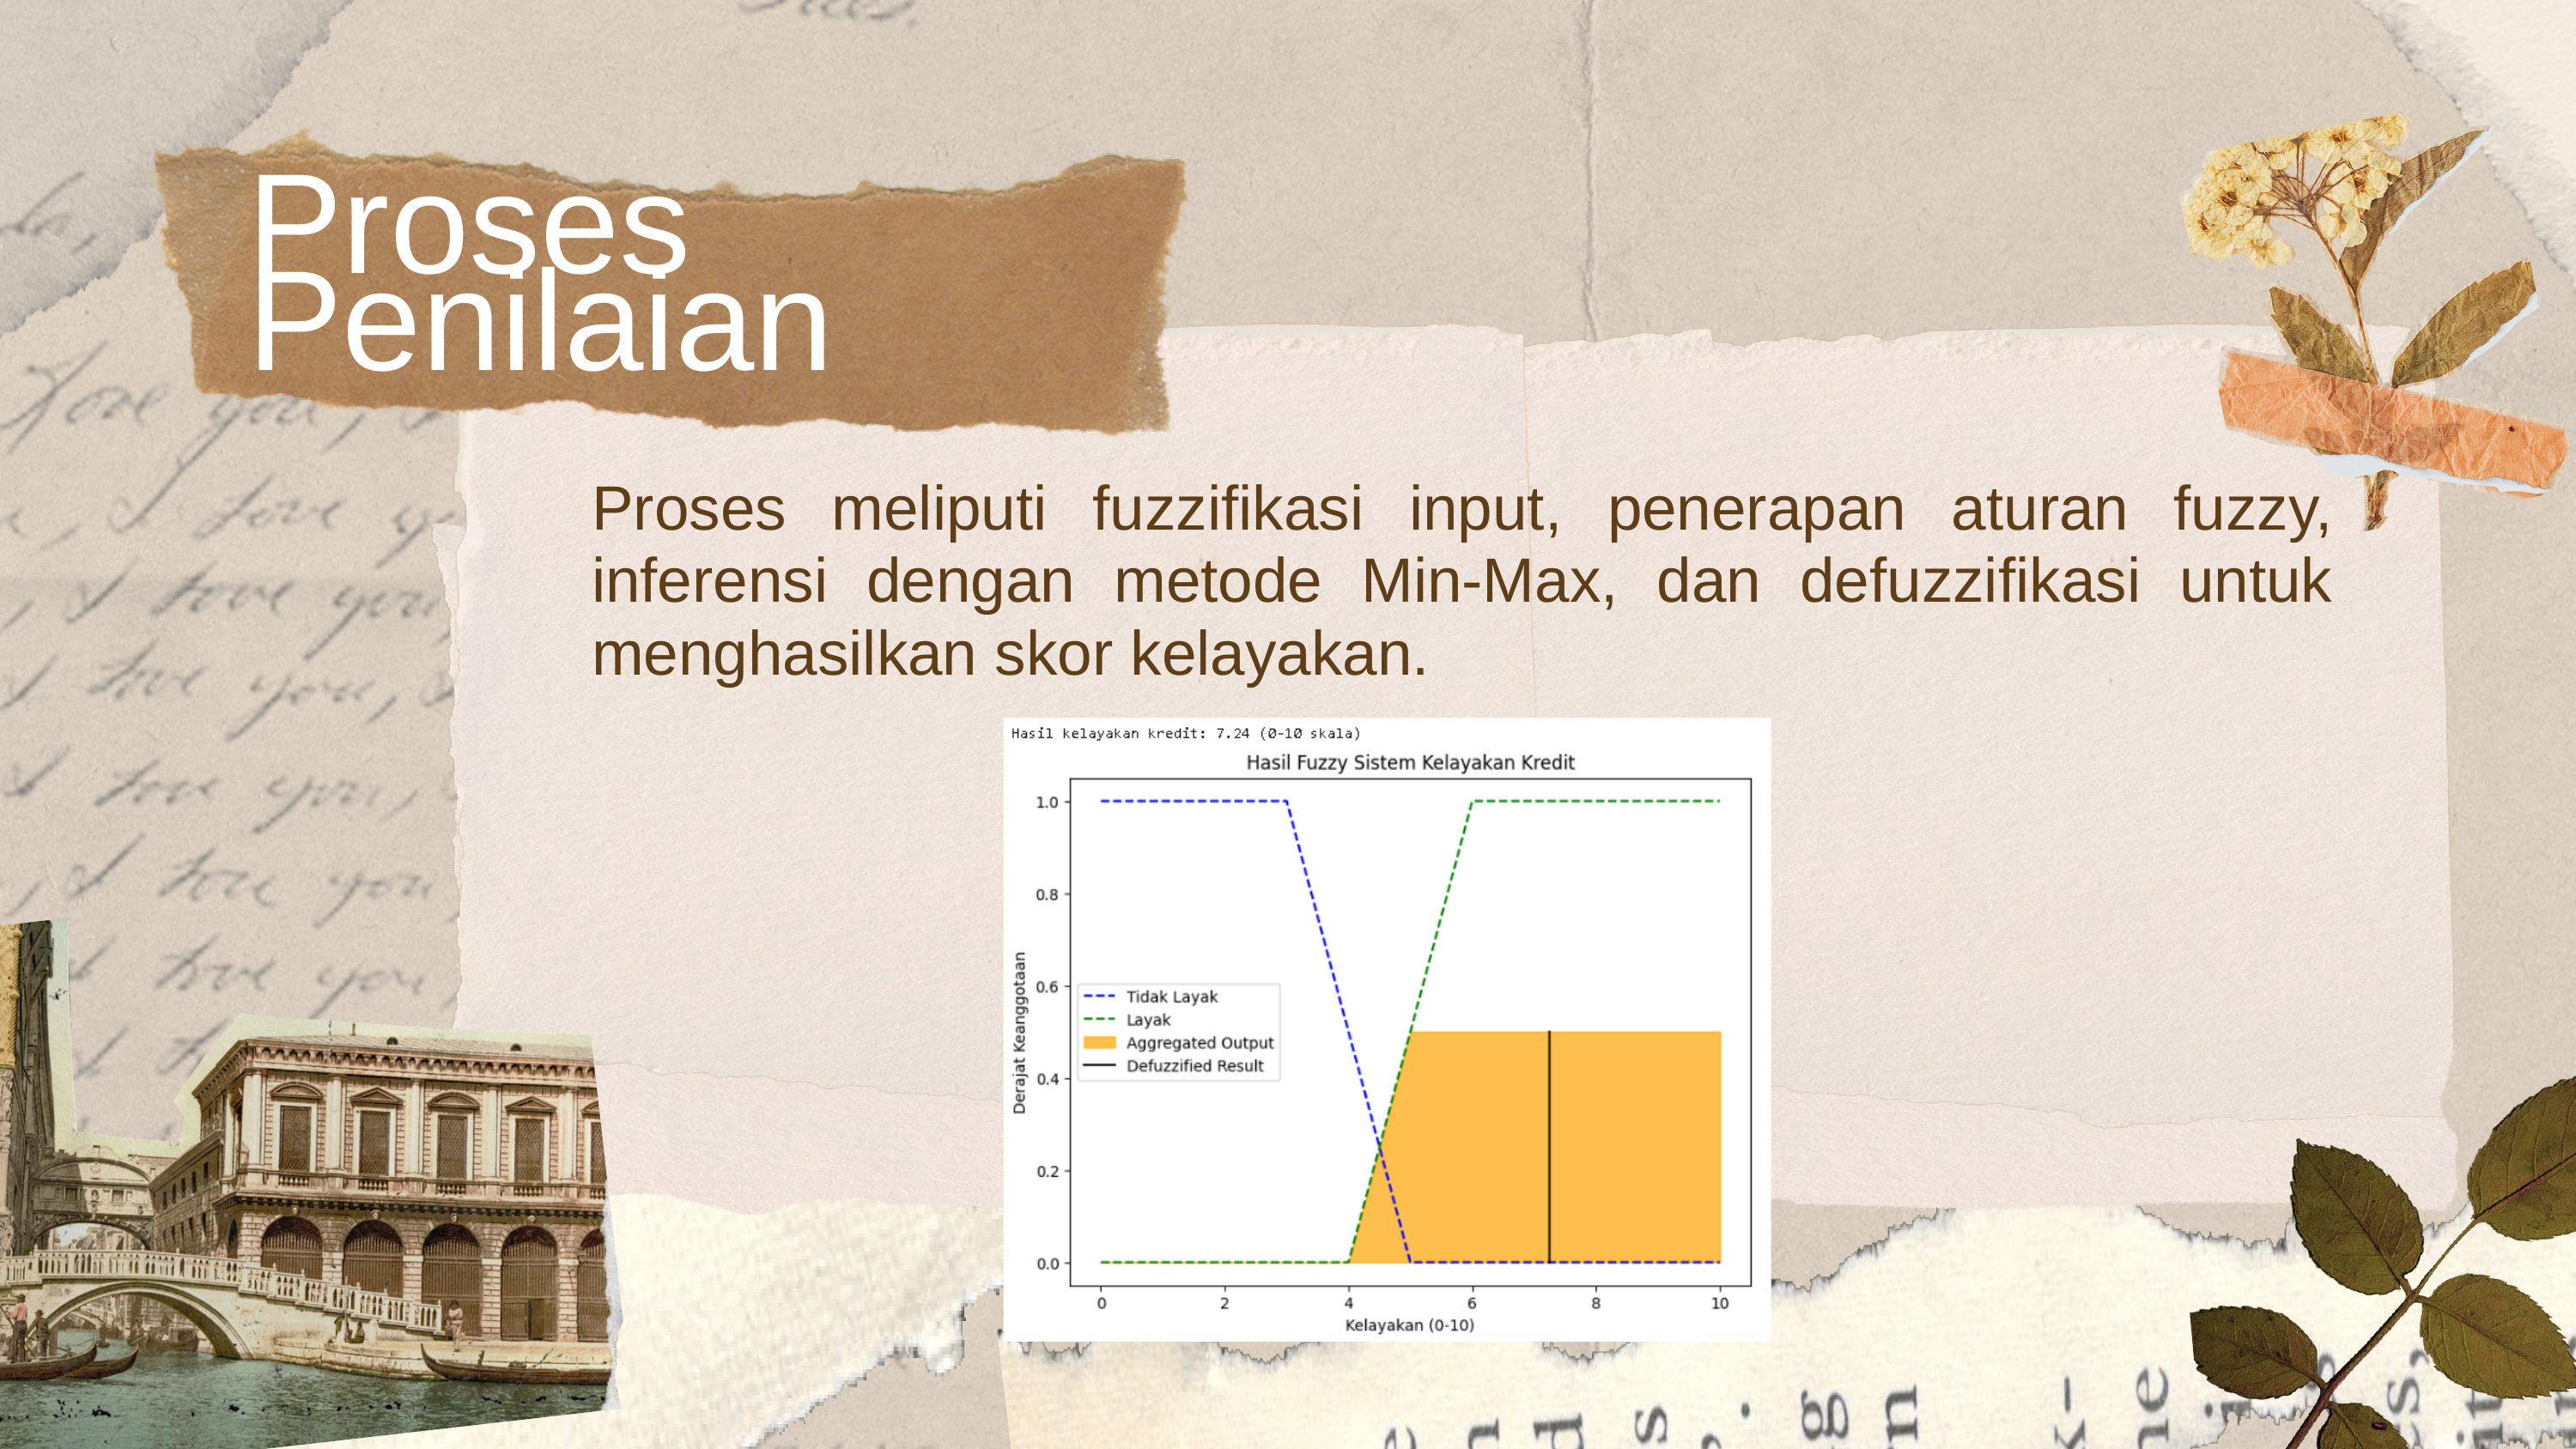

Proses Penilaian

Proses meliputi fuzzifikasi input, penerapan aturan fuzzy, inferensi dengan metode Min-Max, dan defuzzifikasi untuk menghasilkan skor kelayakan.